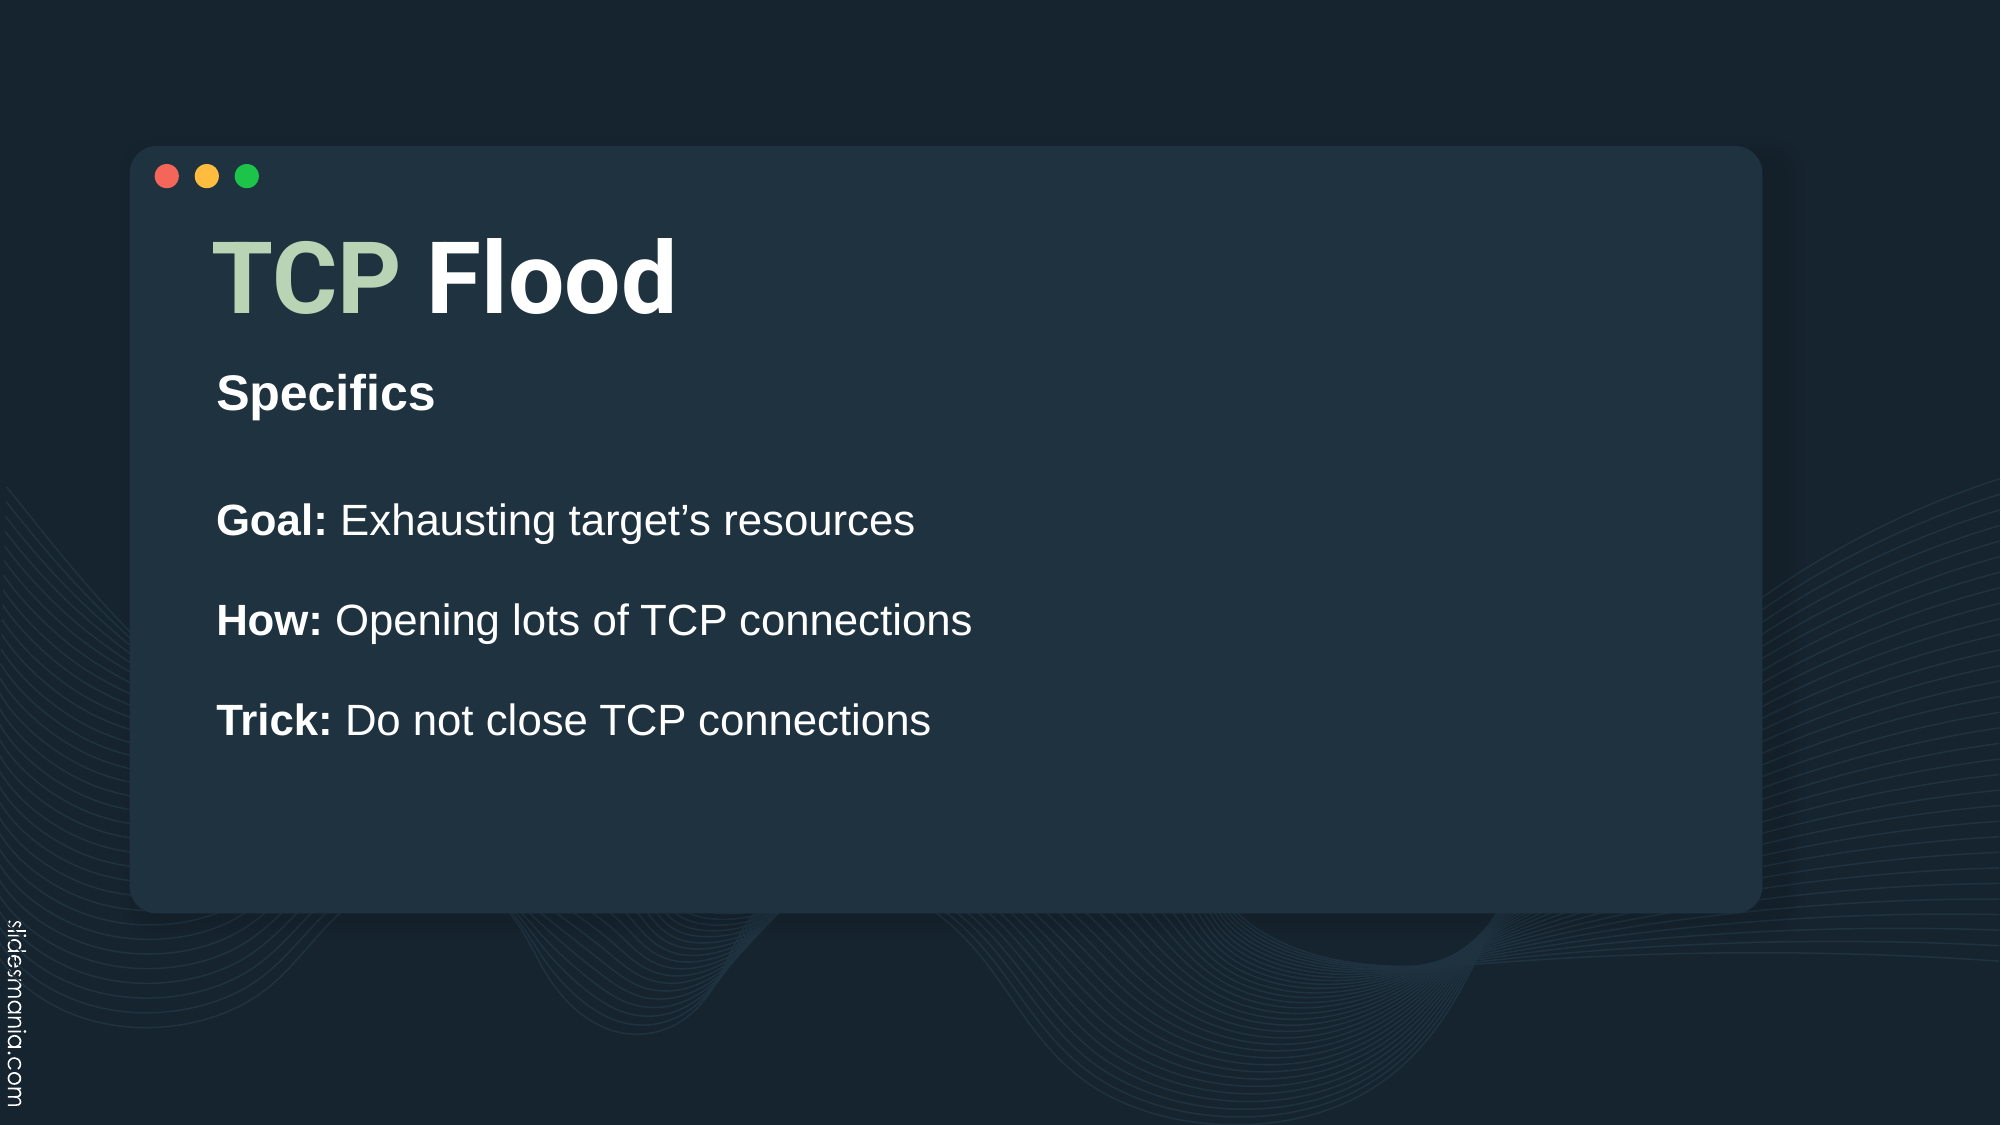

# TCP Flood
Specifics
Goal: Exhausting target’s resources
How: Opening lots of TCP connections
Trick: Do not close TCP connections